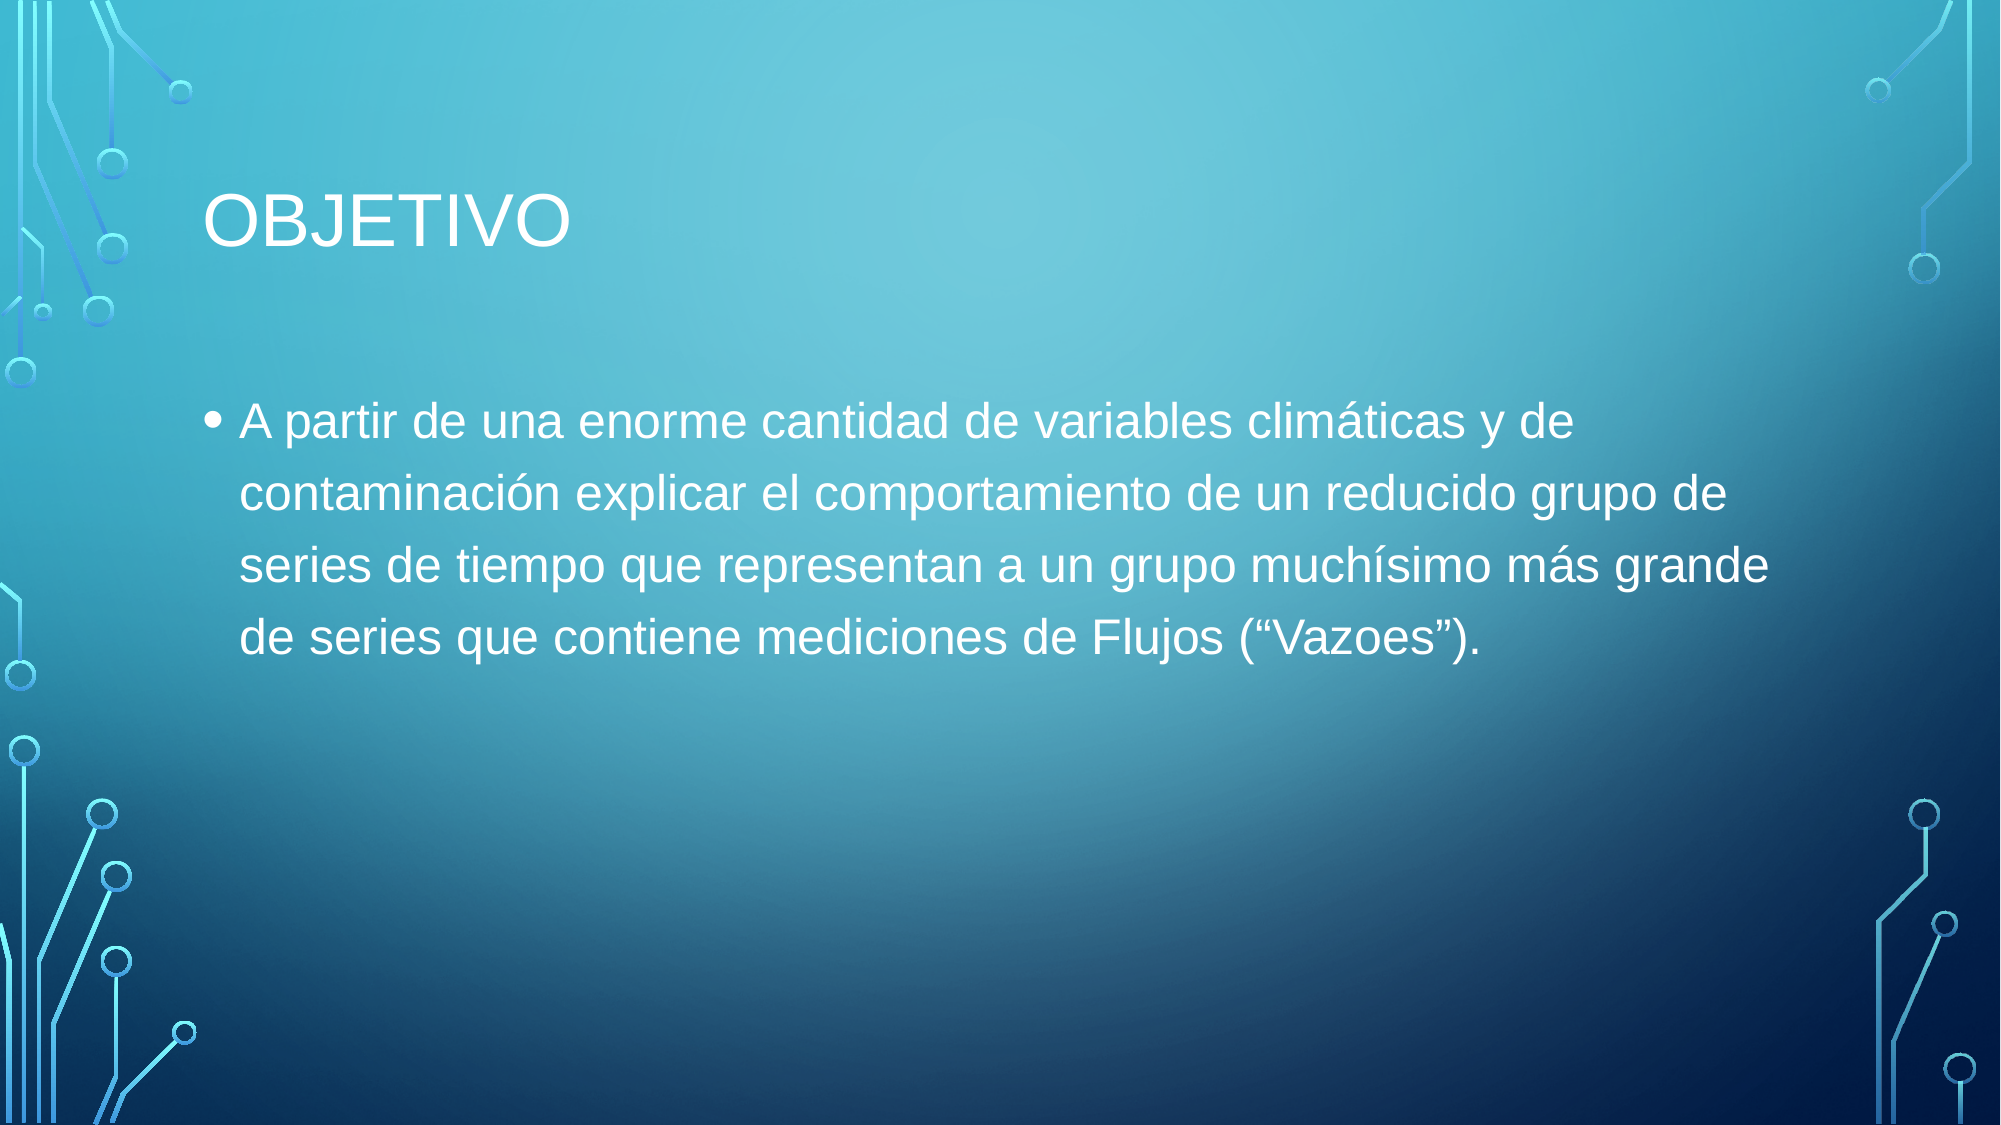

# Objetivo
A partir de una enorme cantidad de variables climáticas y de contaminación explicar el comportamiento de un reducido grupo de series de tiempo que representan a un grupo muchísimo más grande de series que contiene mediciones de Flujos (“Vazoes”).